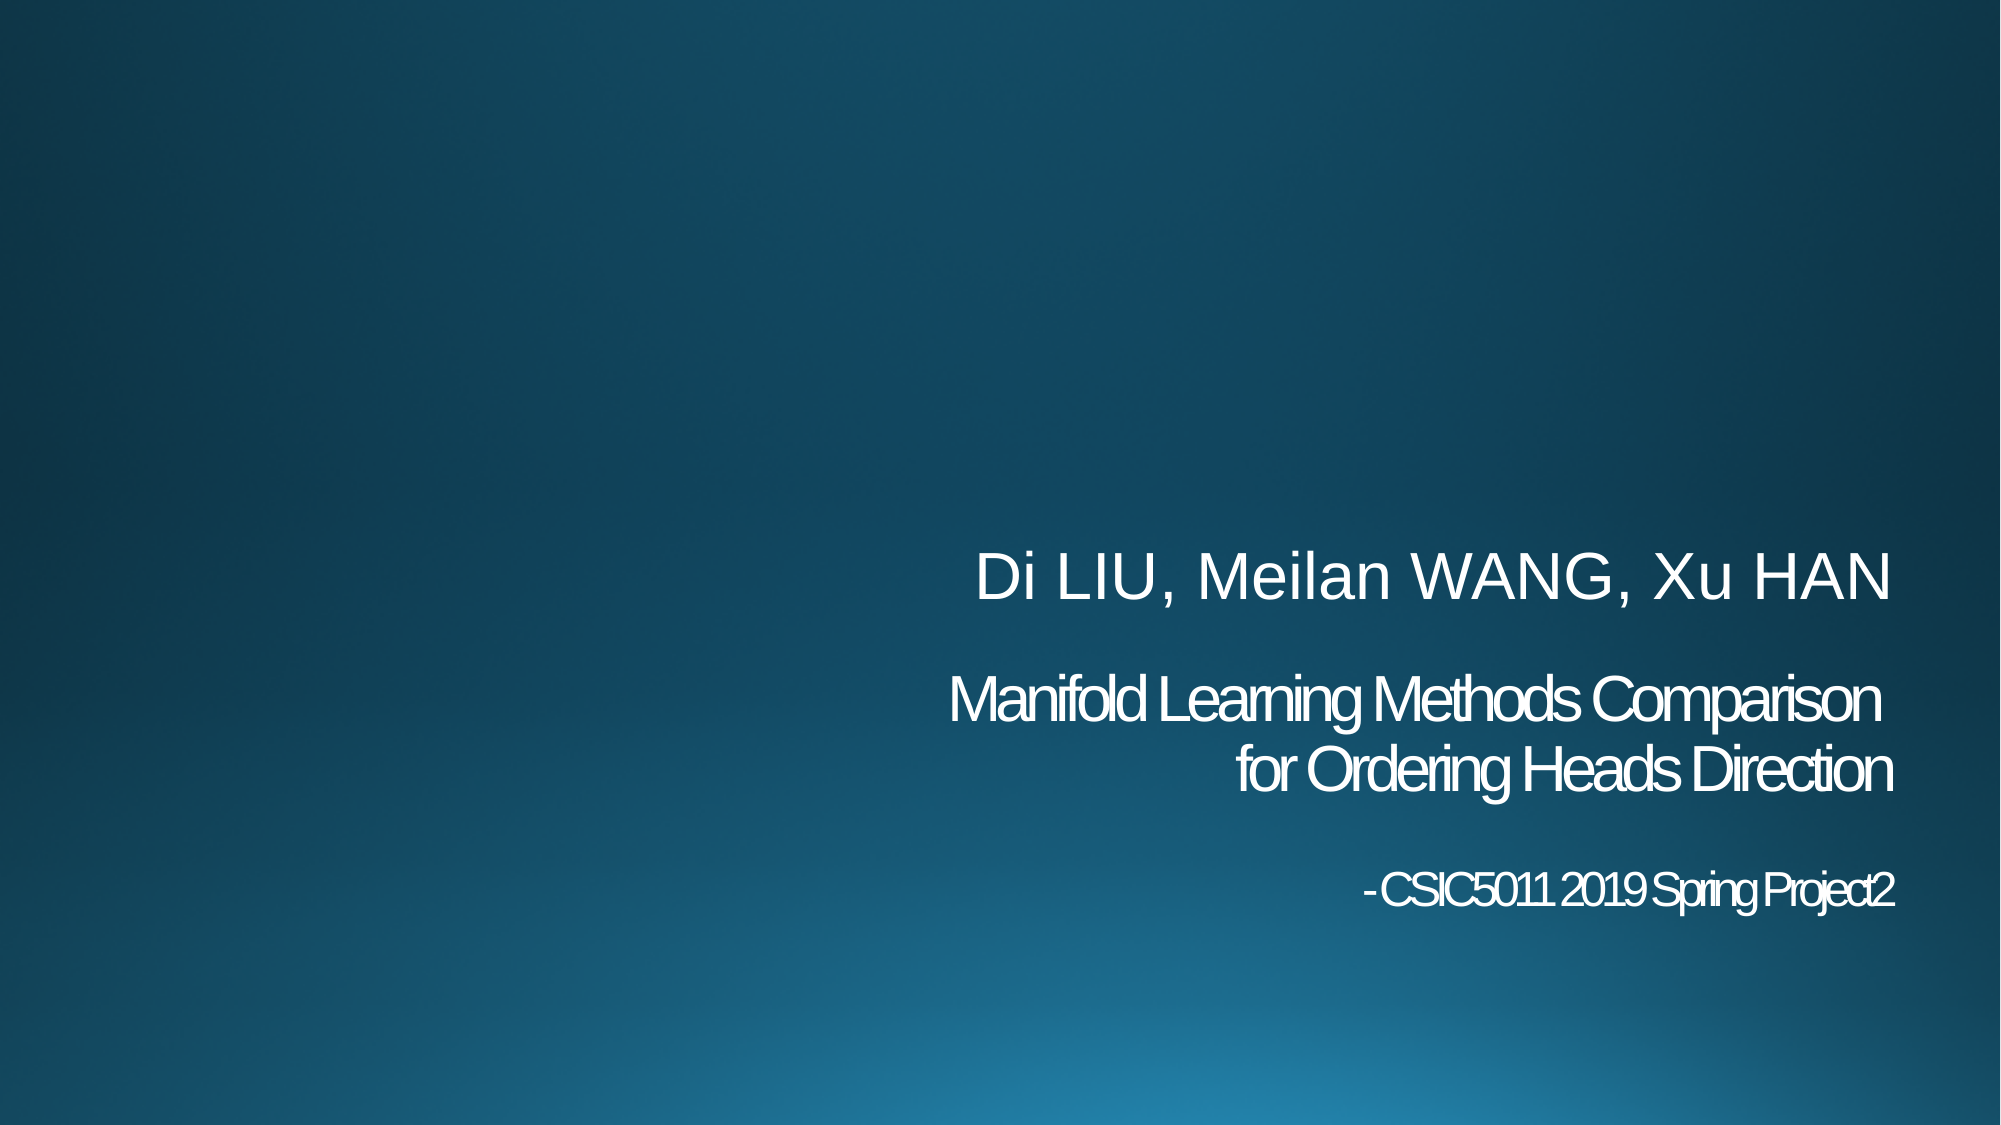

Di LIU, Meilan WANG, Xu HAN
# Manifold Learning Methods Comparison for Ordering Heads Direction - CSIC5011 2019 Spring Project2